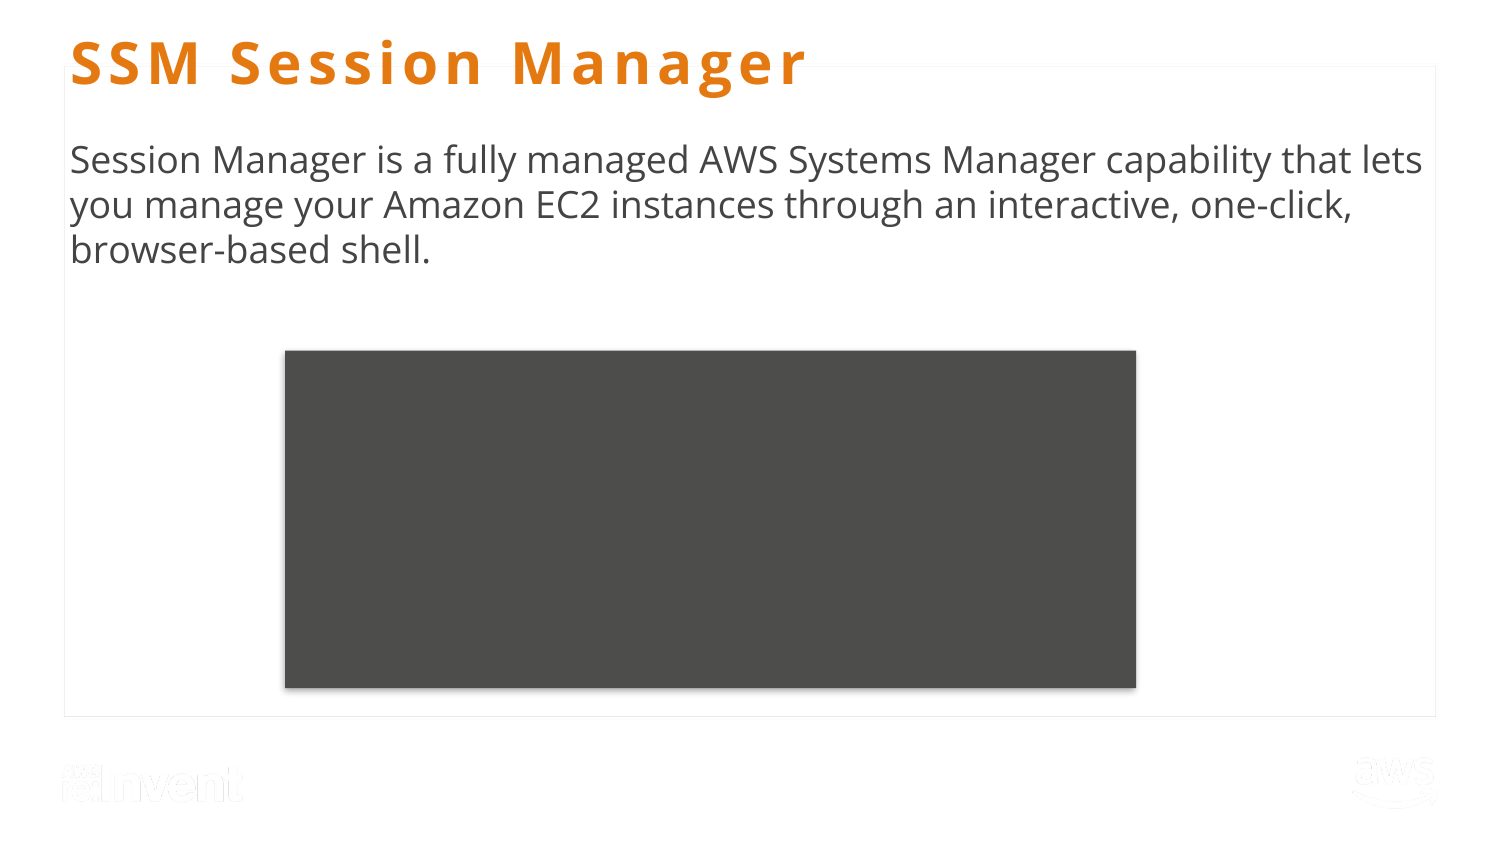

# SSM Session Manager
Session Manager is a fully managed AWS Systems Manager capability that lets you manage your Amazon EC2 instances through an interactive, one-click, browser-based shell.